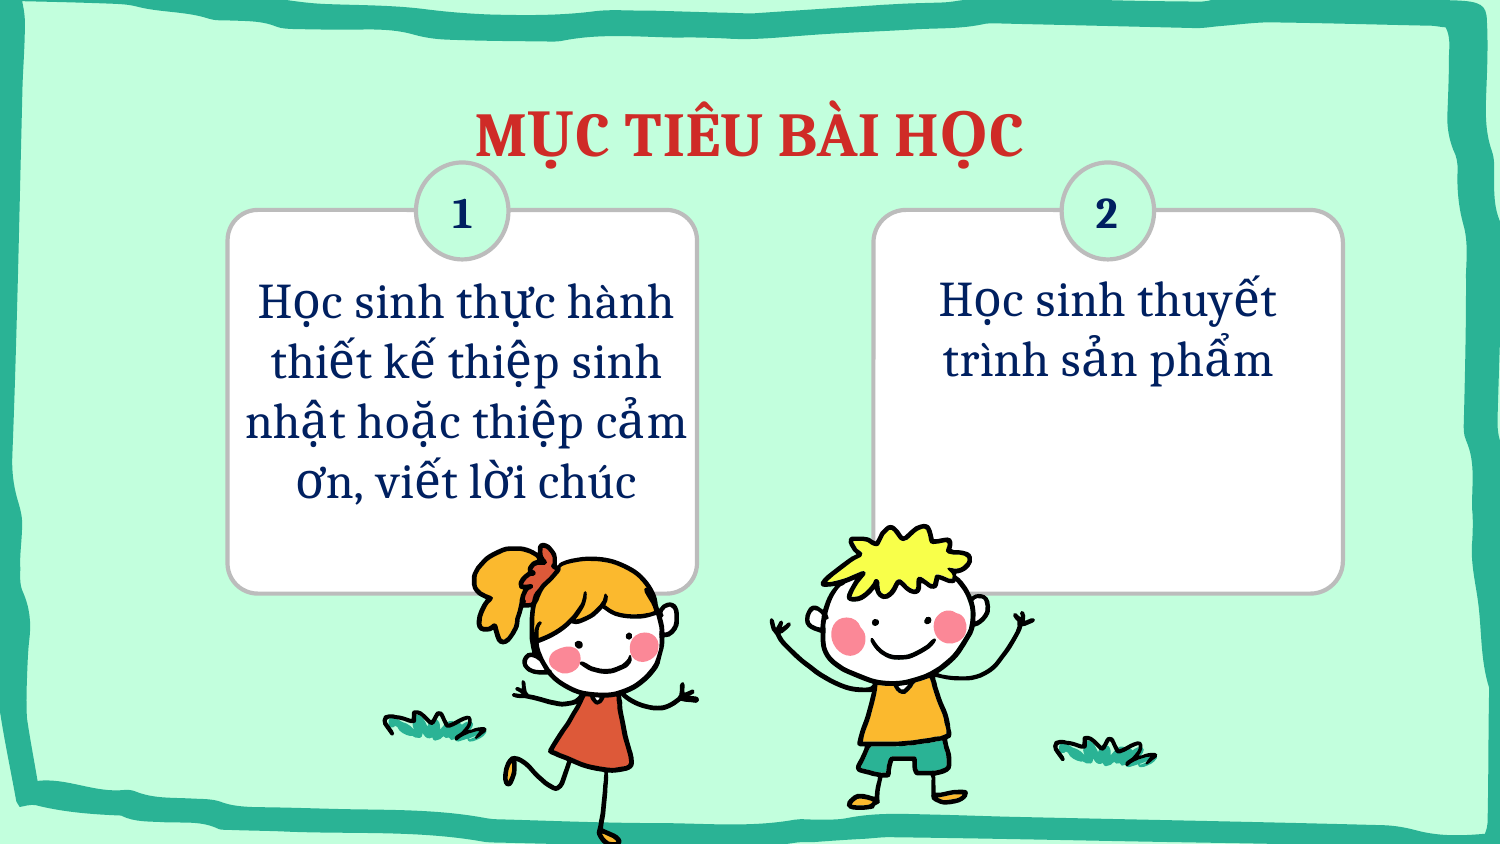

MỤC TIÊU BÀI HỌC
1
2

Học sinh thuyết trình sản phẩm
Học sinh thực hành thiết kế thiệp sinh nhật hoặc thiệp cảm ơn, viết lời chúc